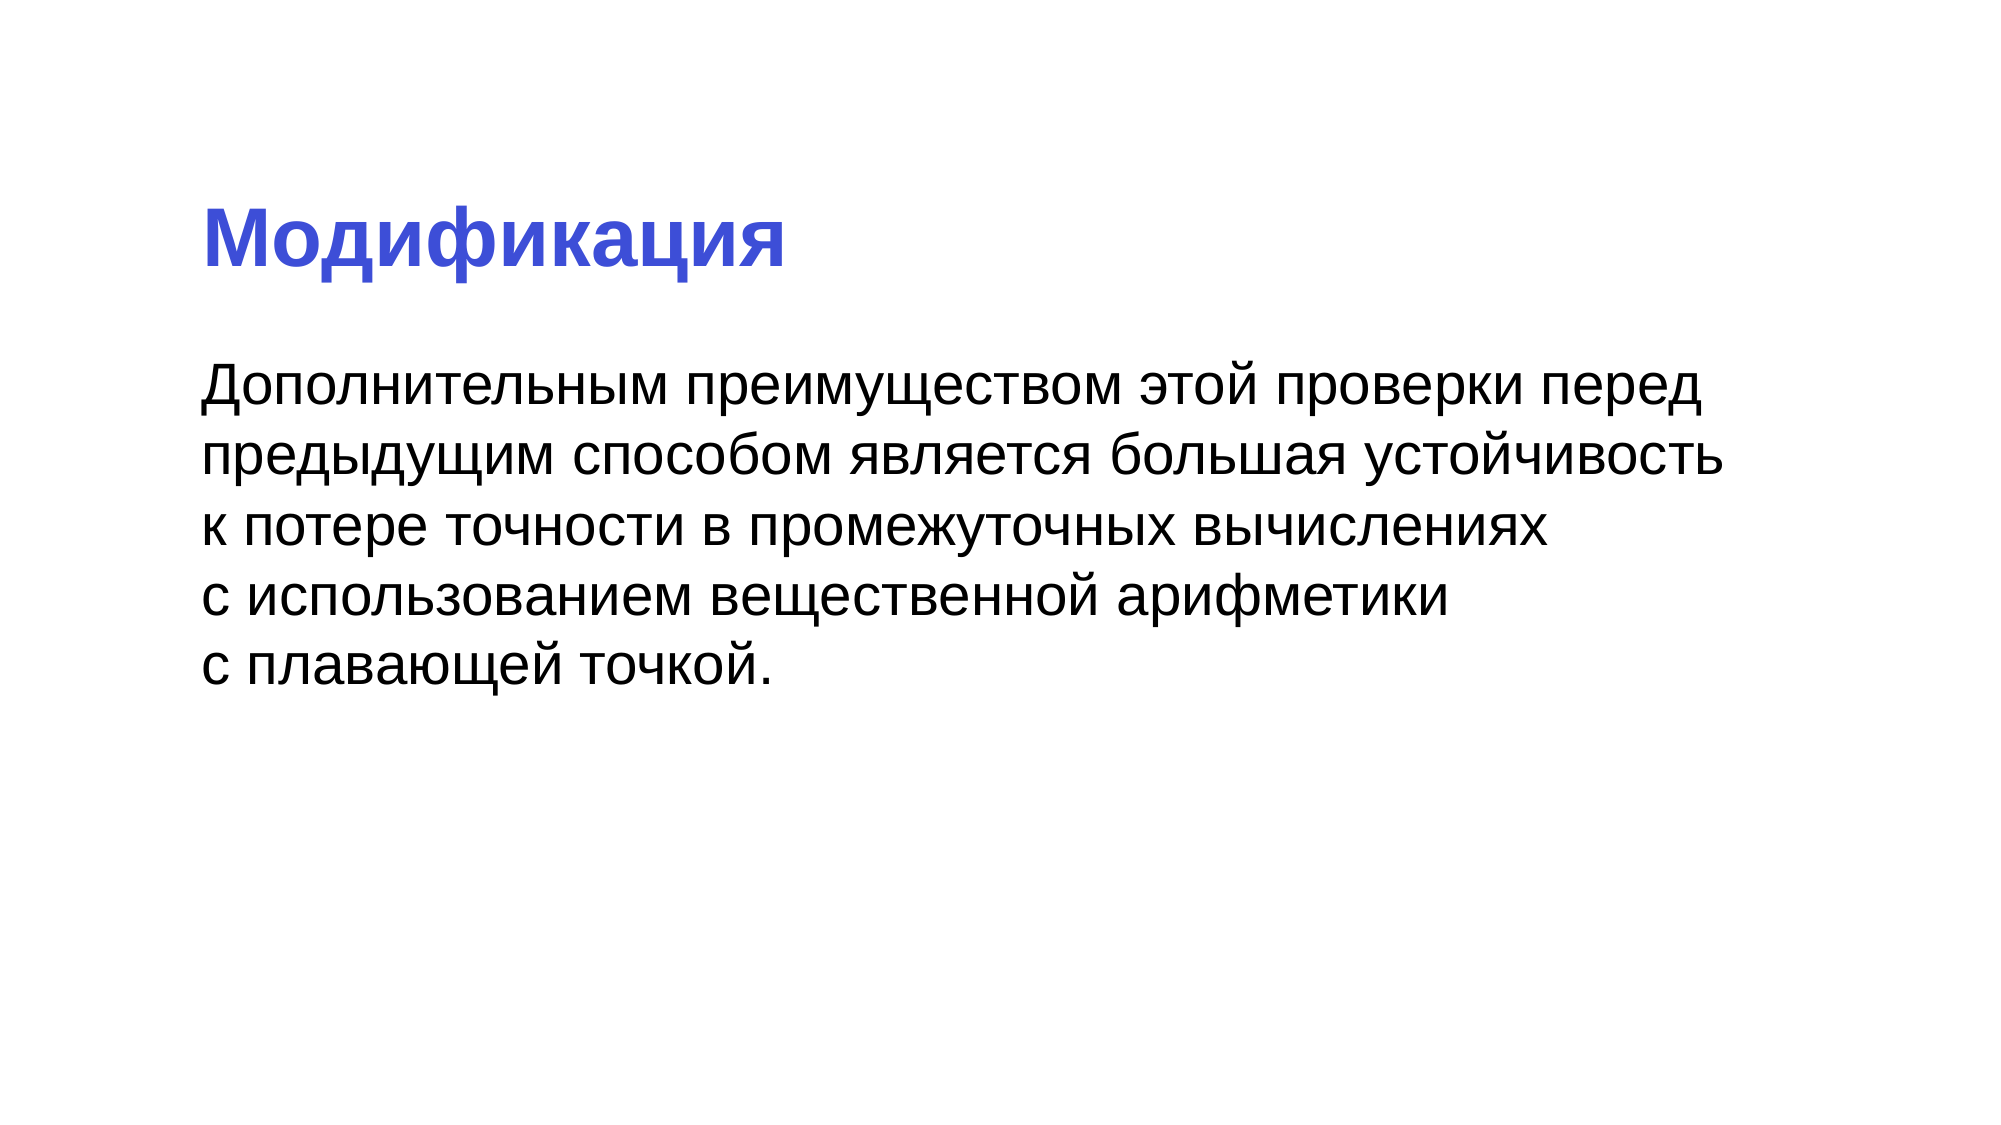

Модификация
Дополнительным преимуществом этой проверки перед предыдущим способом является большая устойчивость
к потере точности в промежуточных вычислениях
с использованием вещественной арифметики
с плавающей точкой.